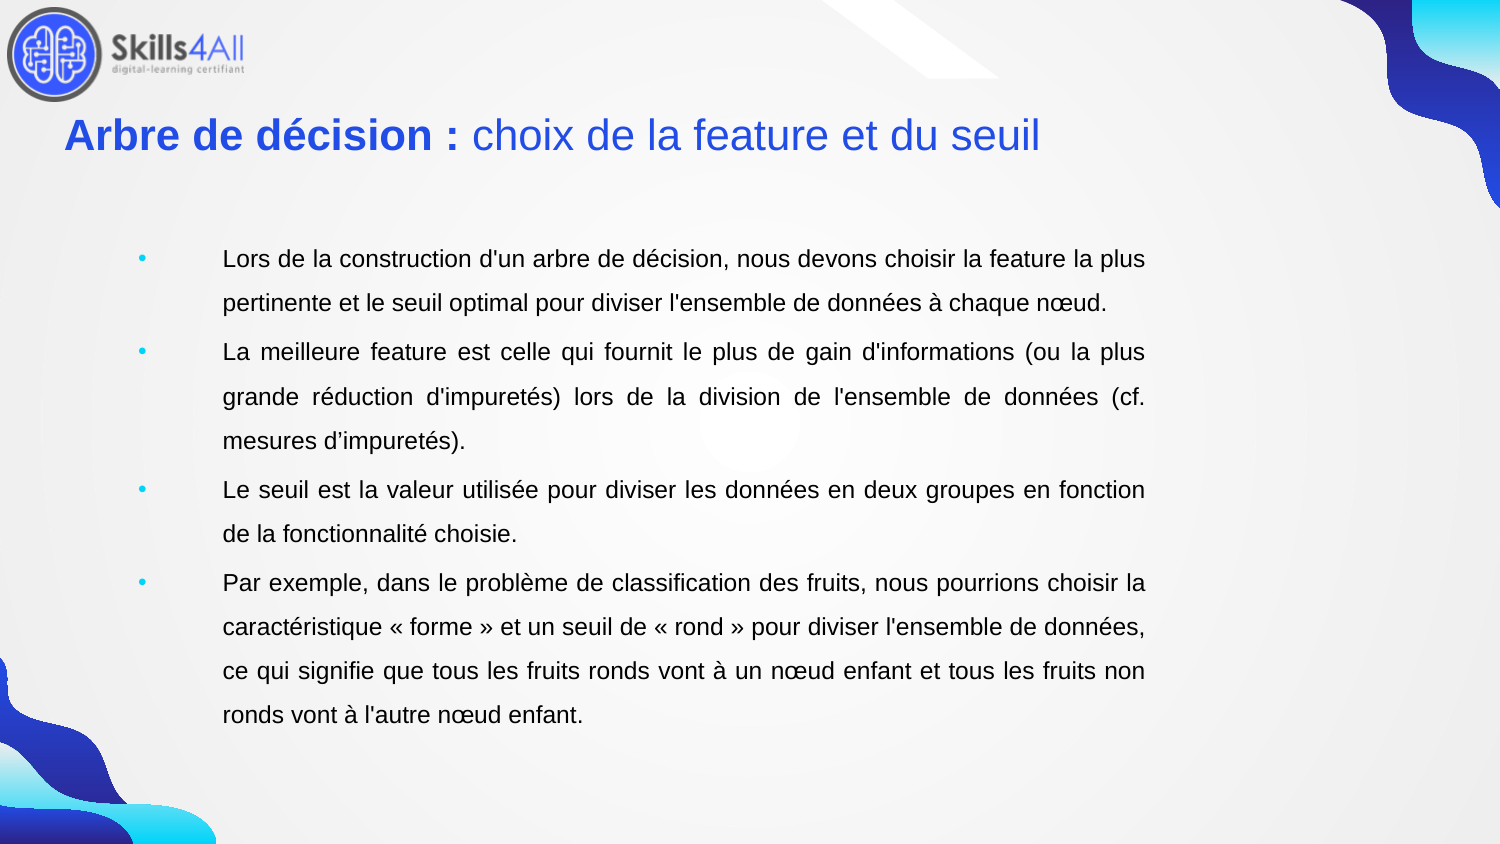

126
# Arbre de décision : choix de la feature et du seuil
Lors de la construction d'un arbre de décision, nous devons choisir la feature la plus pertinente et le seuil optimal pour diviser l'ensemble de données à chaque nœud.
La meilleure feature est celle qui fournit le plus de gain d'informations (ou la plus grande réduction d'impuretés) lors de la division de l'ensemble de données (cf. mesures d’impuretés).
Le seuil est la valeur utilisée pour diviser les données en deux groupes en fonction de la fonctionnalité choisie.
Par exemple, dans le problème de classification des fruits, nous pourrions choisir la caractéristique « forme » et un seuil de « rond » pour diviser l'ensemble de données, ce qui signifie que tous les fruits ronds vont à un nœud enfant et tous les fruits non ronds vont à l'autre nœud enfant.